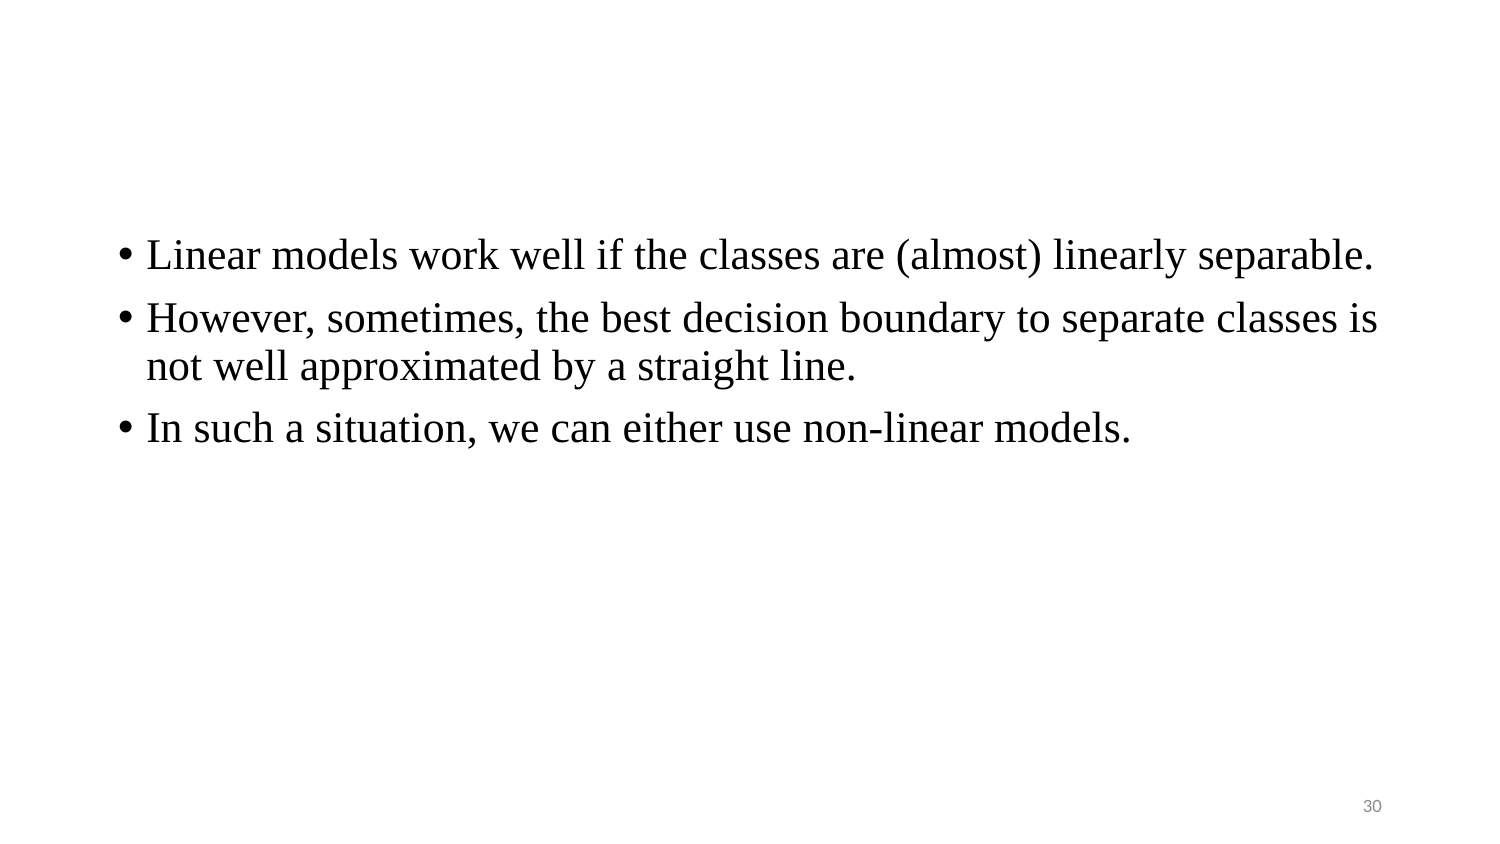

Linear models work well if the classes are (almost) linearly separable.
However, sometimes, the best decision boundary to separate classes is not well approximated by a straight line.
In such a situation, we can either use non-linear models.

30